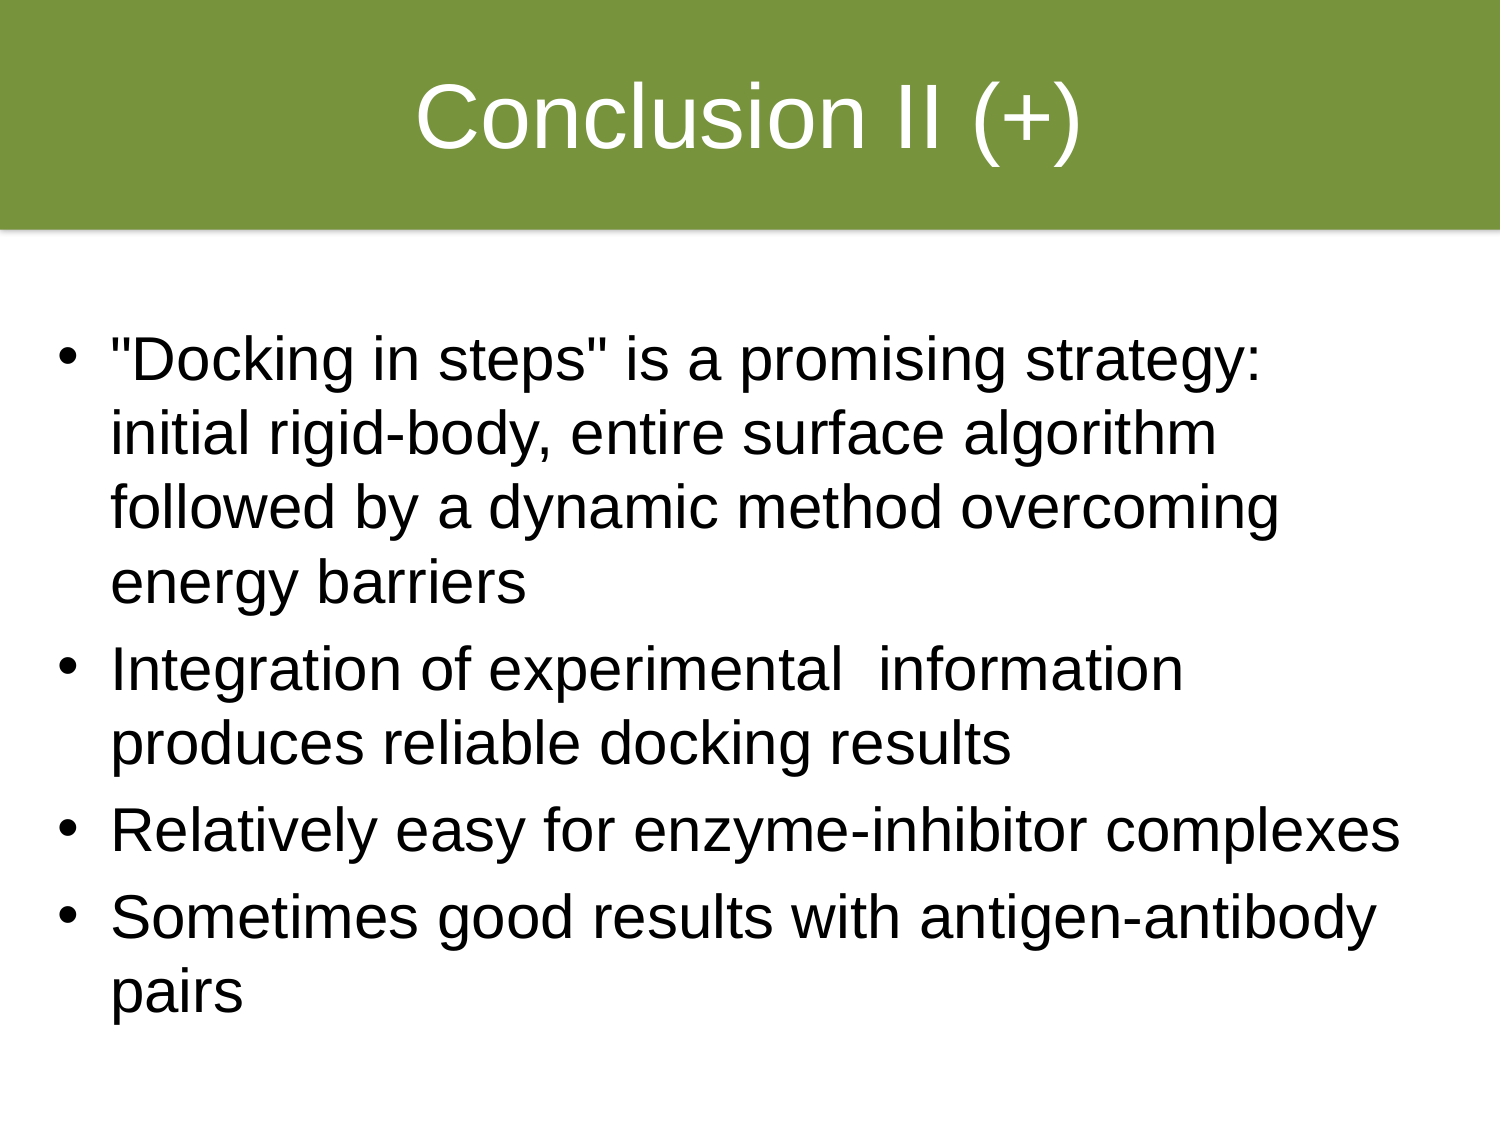

# Conclusion II (+)
"Docking in steps" is a promising strategy:  initial rigid-body, entire surface algorithm followed by a dynamic method overcoming energy barriers
Integration of experimental  information produces reliable docking results
Relatively easy for enzyme-inhibitor complexes
Sometimes good results with antigen-antibody pairs